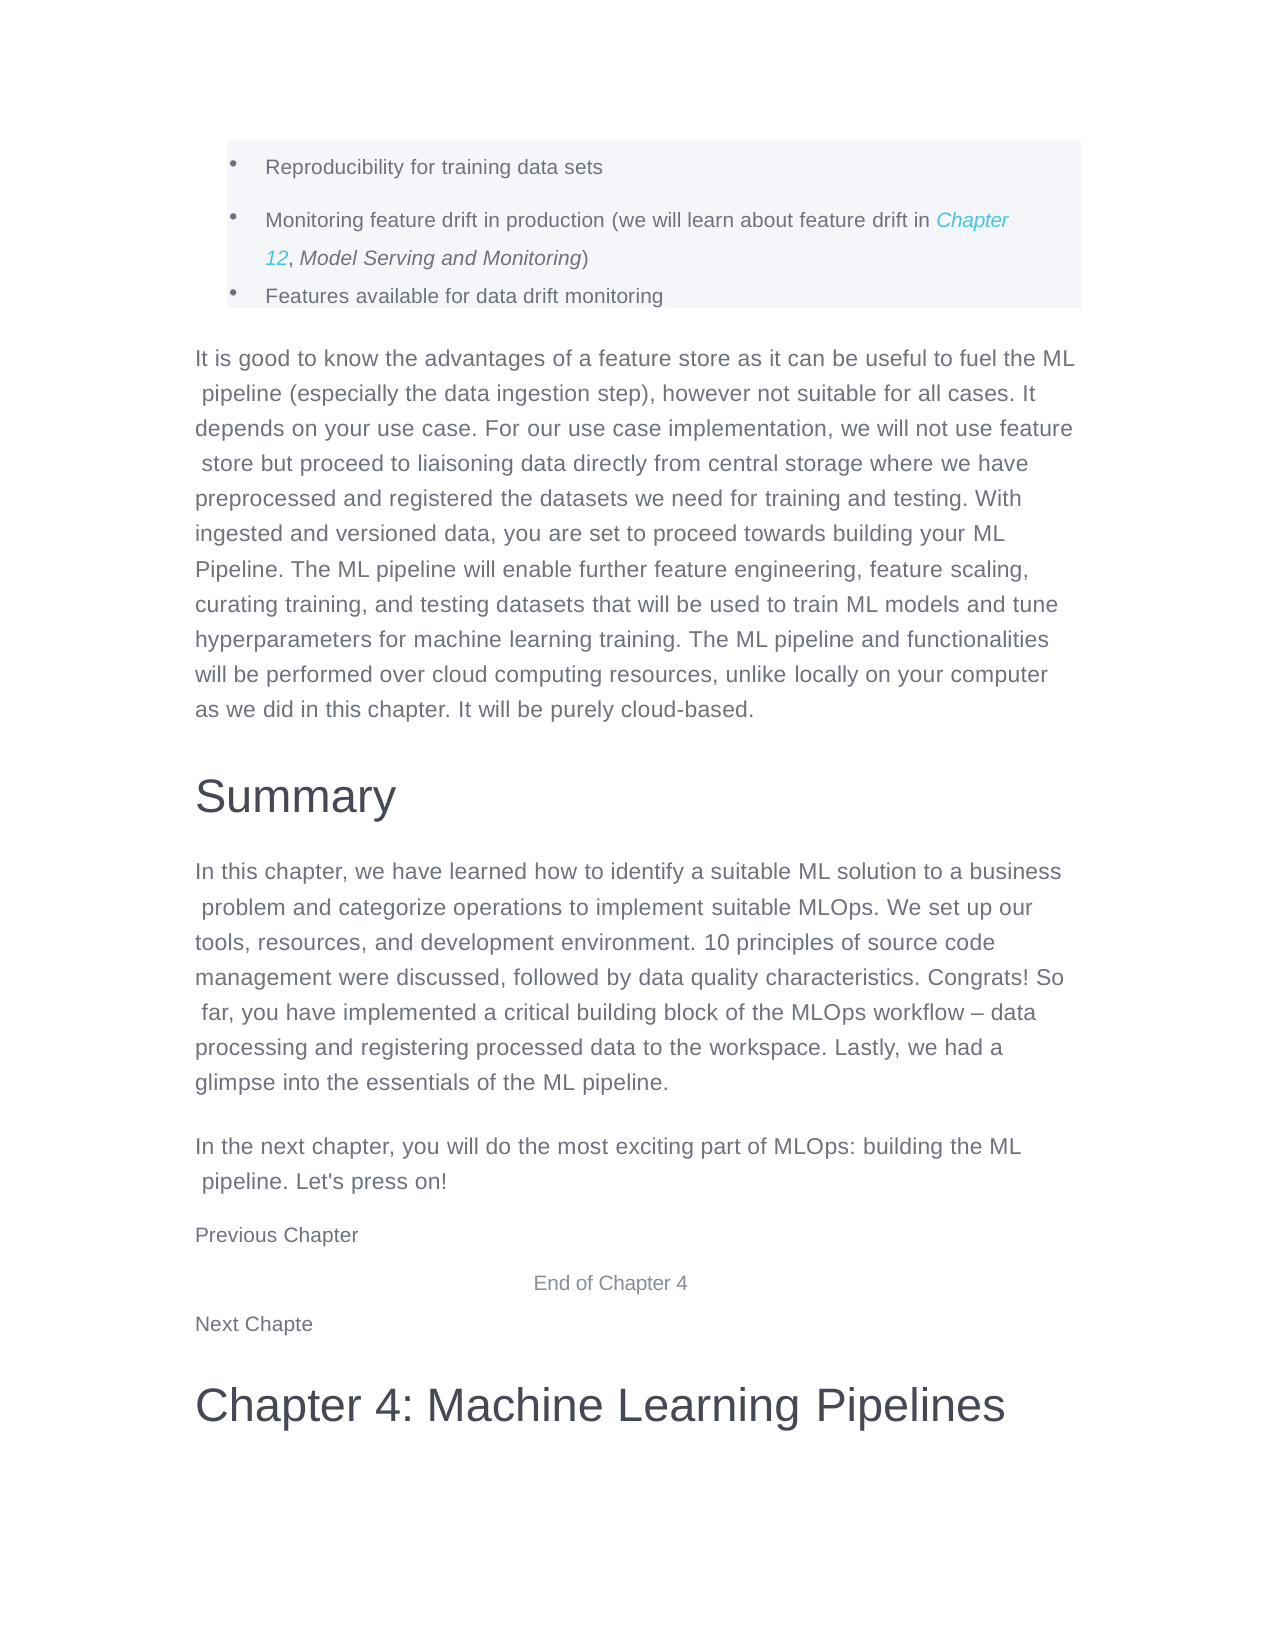

Reproducibility for training data sets
Monitoring feature drift in production (we will learn about feature drift in Chapter  12, Model Serving and Monitoring)
Features available for data drift monitoring
It is good to know the advantages of a feature store as it can be useful to fuel the ML  pipeline (especially the data ingestion step), however not suitable for all cases. It  depends on your use case. For our use case implementation, we will not use feature  store but proceed to liaisoning data directly from central storage where we have  preprocessed and registered the datasets we need for training and testing. With  ingested and versioned data, you are set to proceed towards building your ML  Pipeline. The ML pipeline will enable further feature engineering, feature scaling,  curating training, and testing datasets that will be used to train ML models and tune  hyperparameters for machine learning training. The ML pipeline and functionalities  will be performed over cloud computing resources, unlike locally on your computer  as we did in this chapter. It will be purely cloud-based.

Summary
In this chapter, we have learned how to identify a suitable ML solution to a business  problem and categorize operations to implement suitable MLOps. We set up our  tools, resources, and development environment. 10 principles of source code  management were discussed, followed by data quality characteristics. Congrats! So  far, you have implemented a critical building block of the MLOps workflow – data  processing and registering processed data to the workspace. Lastly, we had a  glimpse into the essentials of the ML pipeline.

In the next chapter, you will do the most exciting part of MLOps: building the ML  pipeline. Let's press on!

Previous Chapter

End of Chapter 4
Next Chapte
Chapter 4: Machine Learning Pipelines